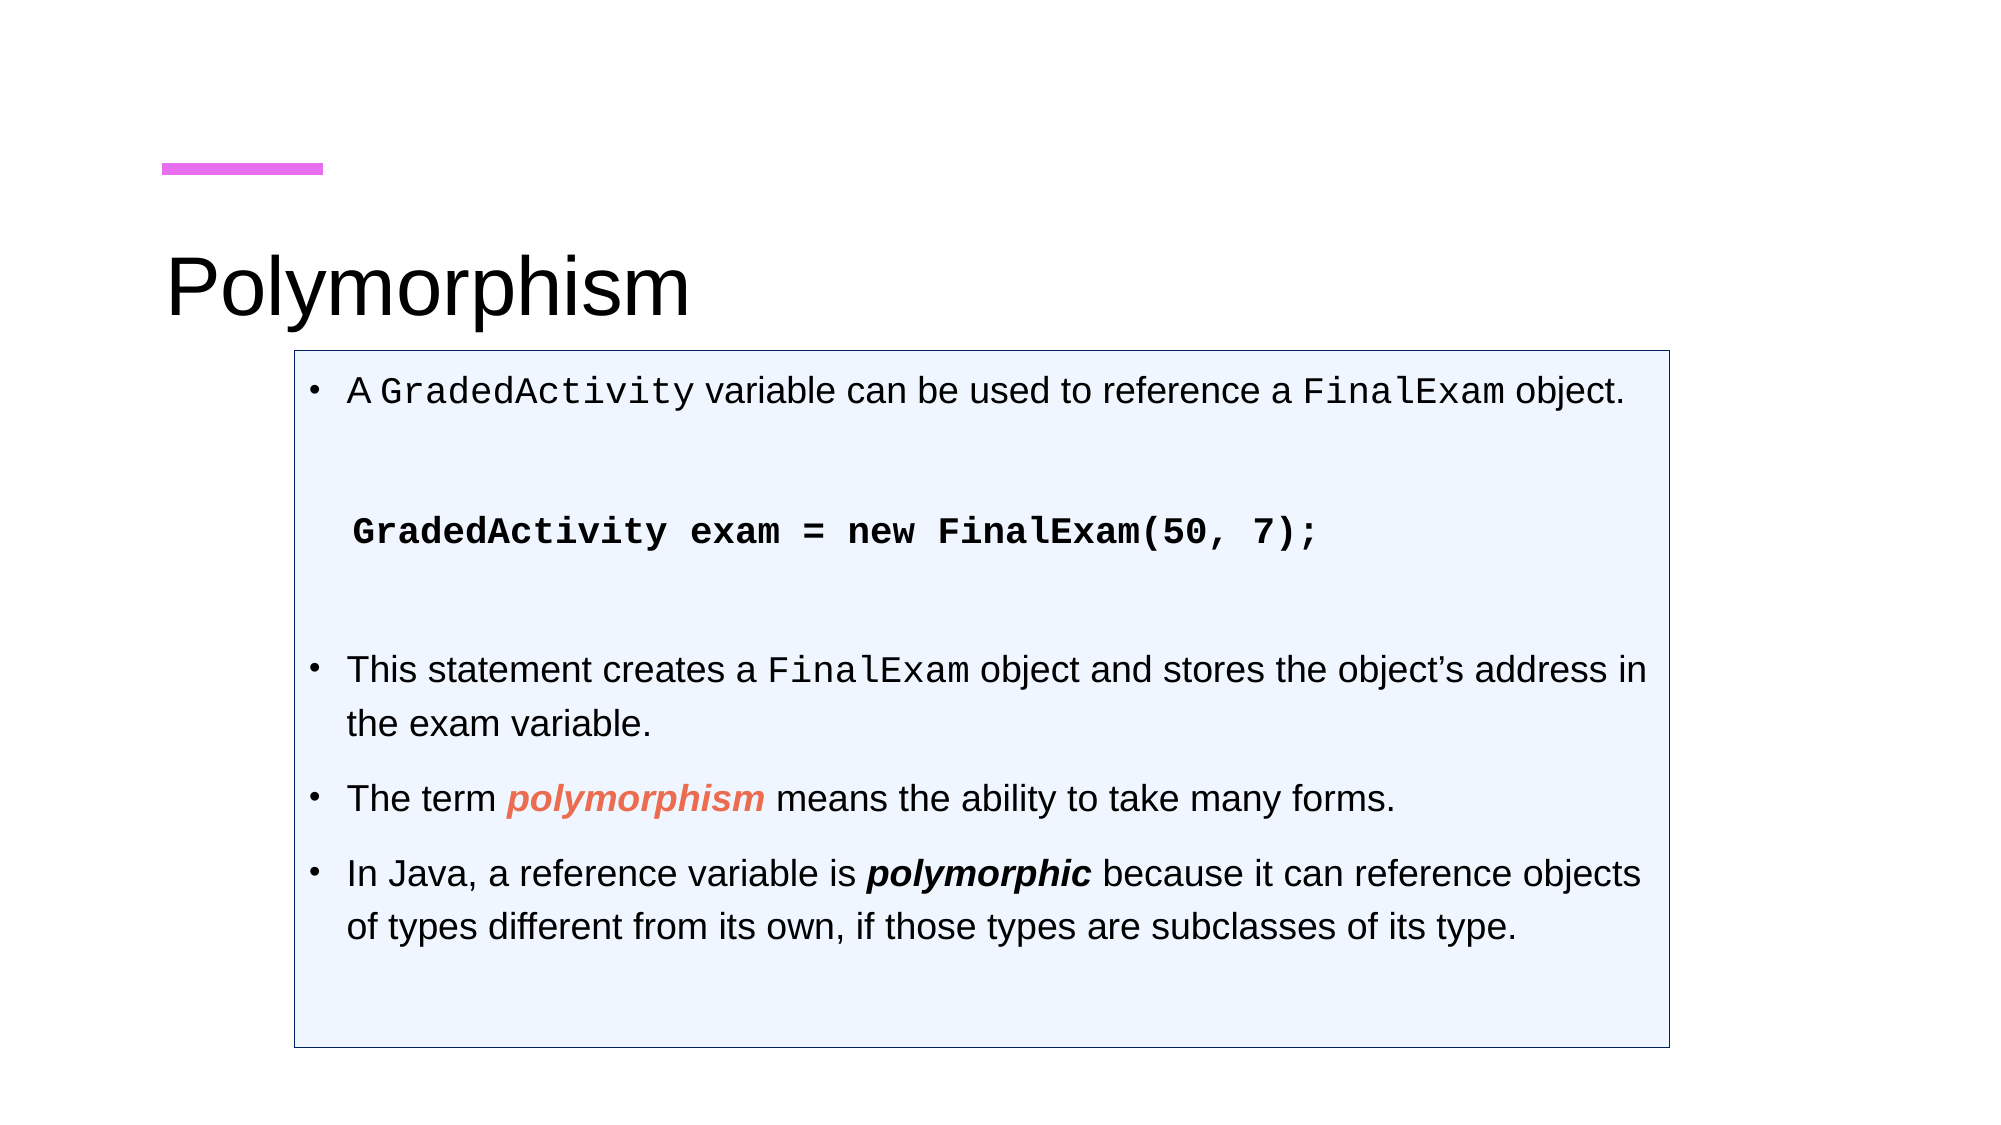

Polymorphism
A GradedActivity variable can be used to reference a FinalExam object.

GradedActivity exam = new FinalExam(50, 7);

This statement creates a FinalExam object and stores the object’s address in the exam variable.
The term polymorphism means the ability to take many forms.
In Java, a reference variable is polymorphic because it can reference objects of types different from its own, if those types are subclasses of its type.